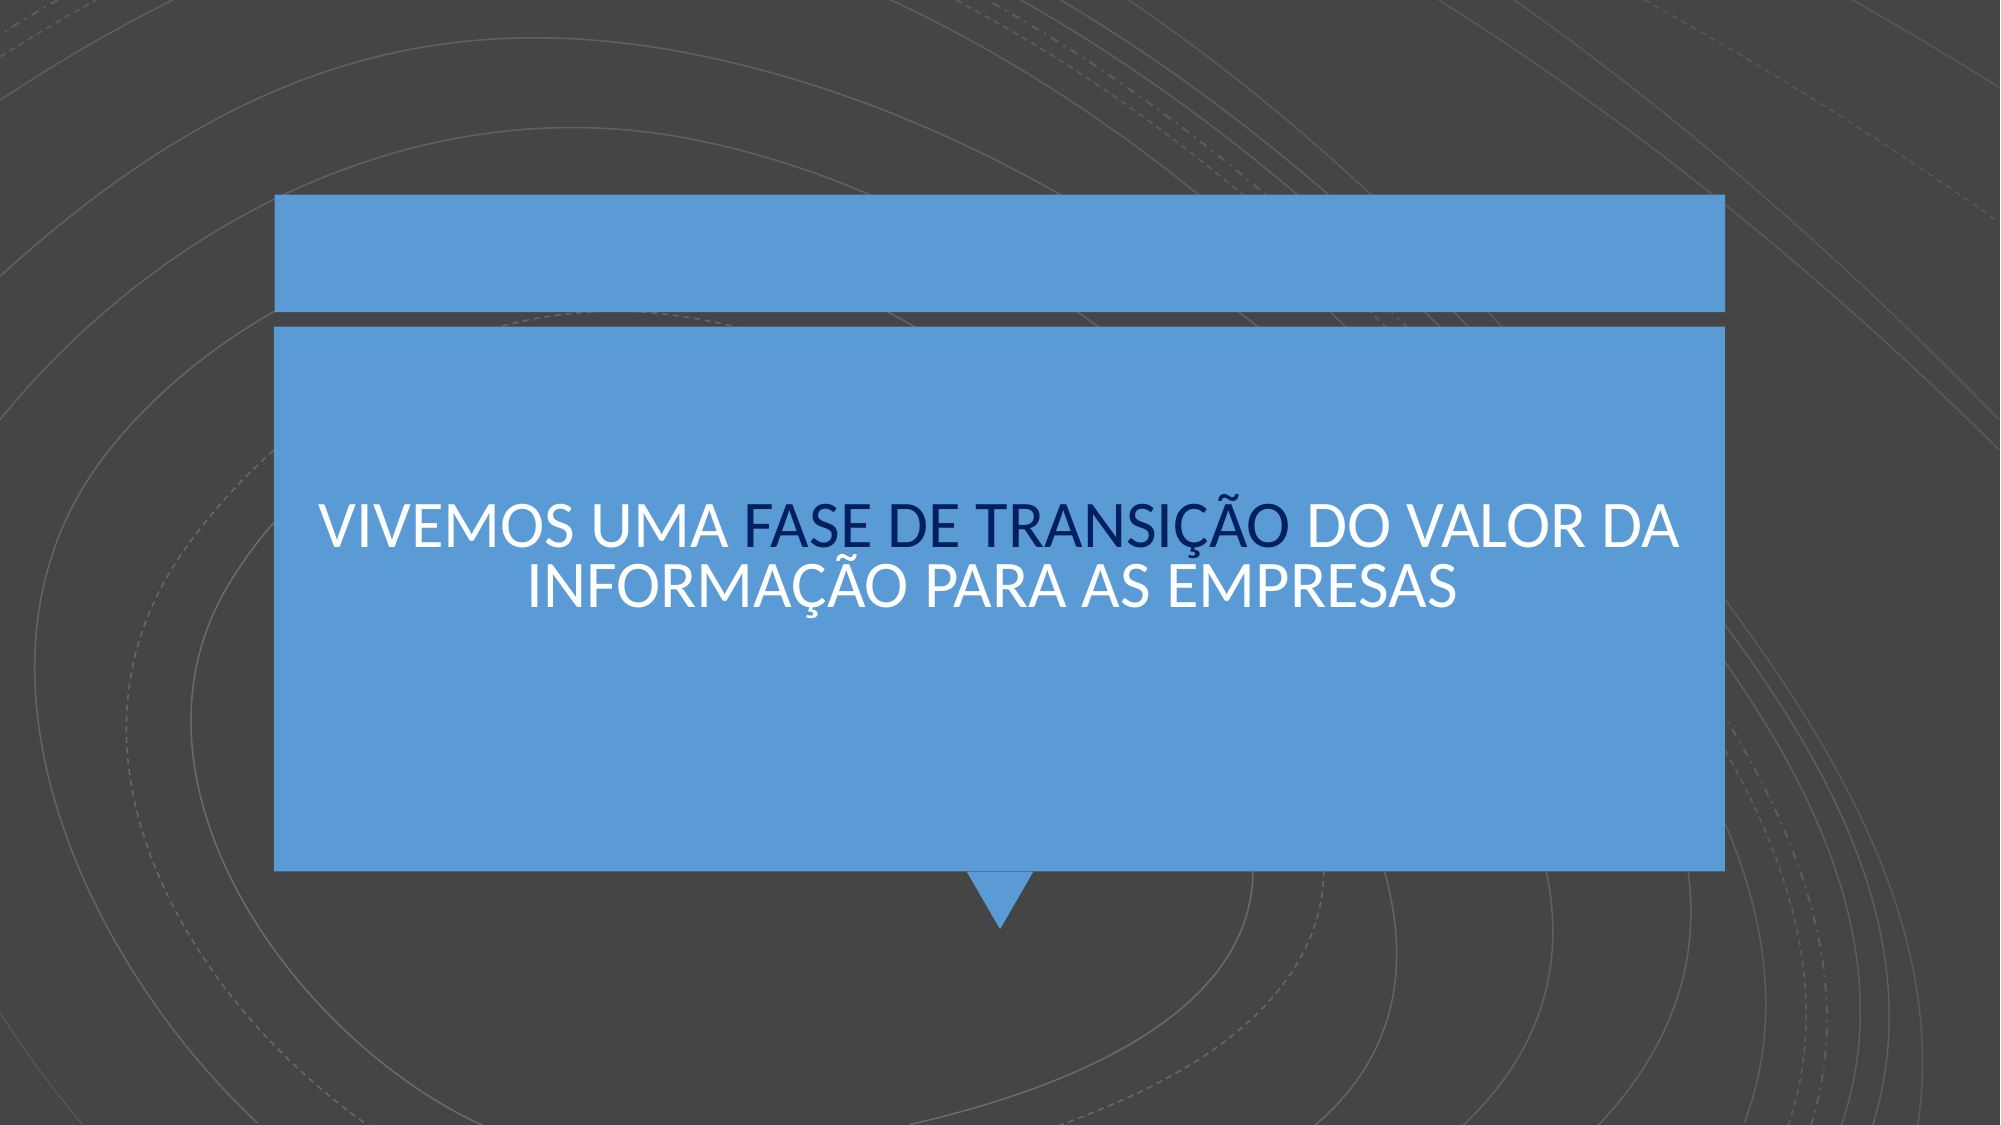

# VIVEMOS UMA FASE DE TRANSIÇÃO DO VALOR DA INFORMAÇÃO PARA AS EMPRESAS